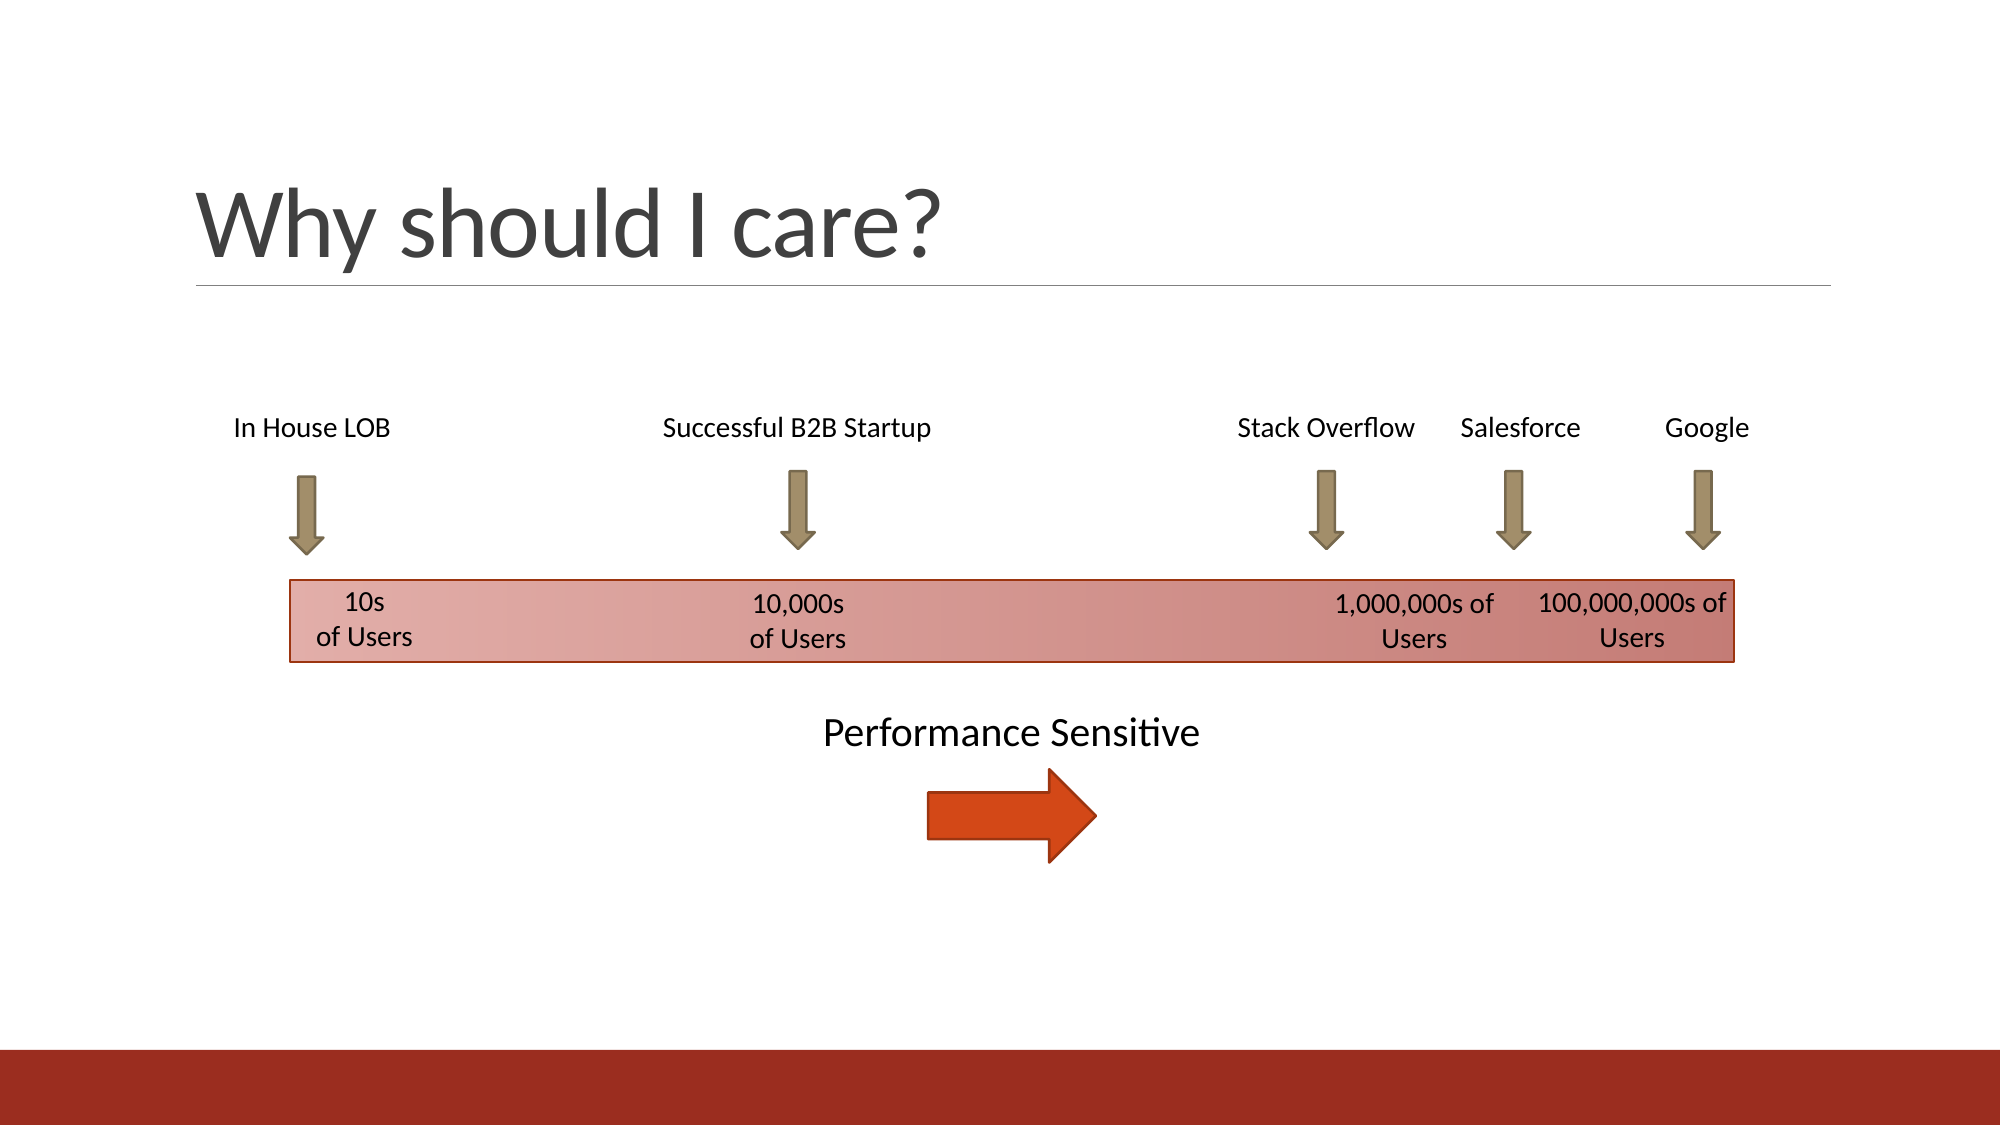

# Why should I care?
 In House LOB
Successful B2B Startup
Stack Overflow
Salesforce
Google

10s
of Users
100,000,000s of Users
1,000,000s of Users
10,000s
of Users

Performance Sensitive